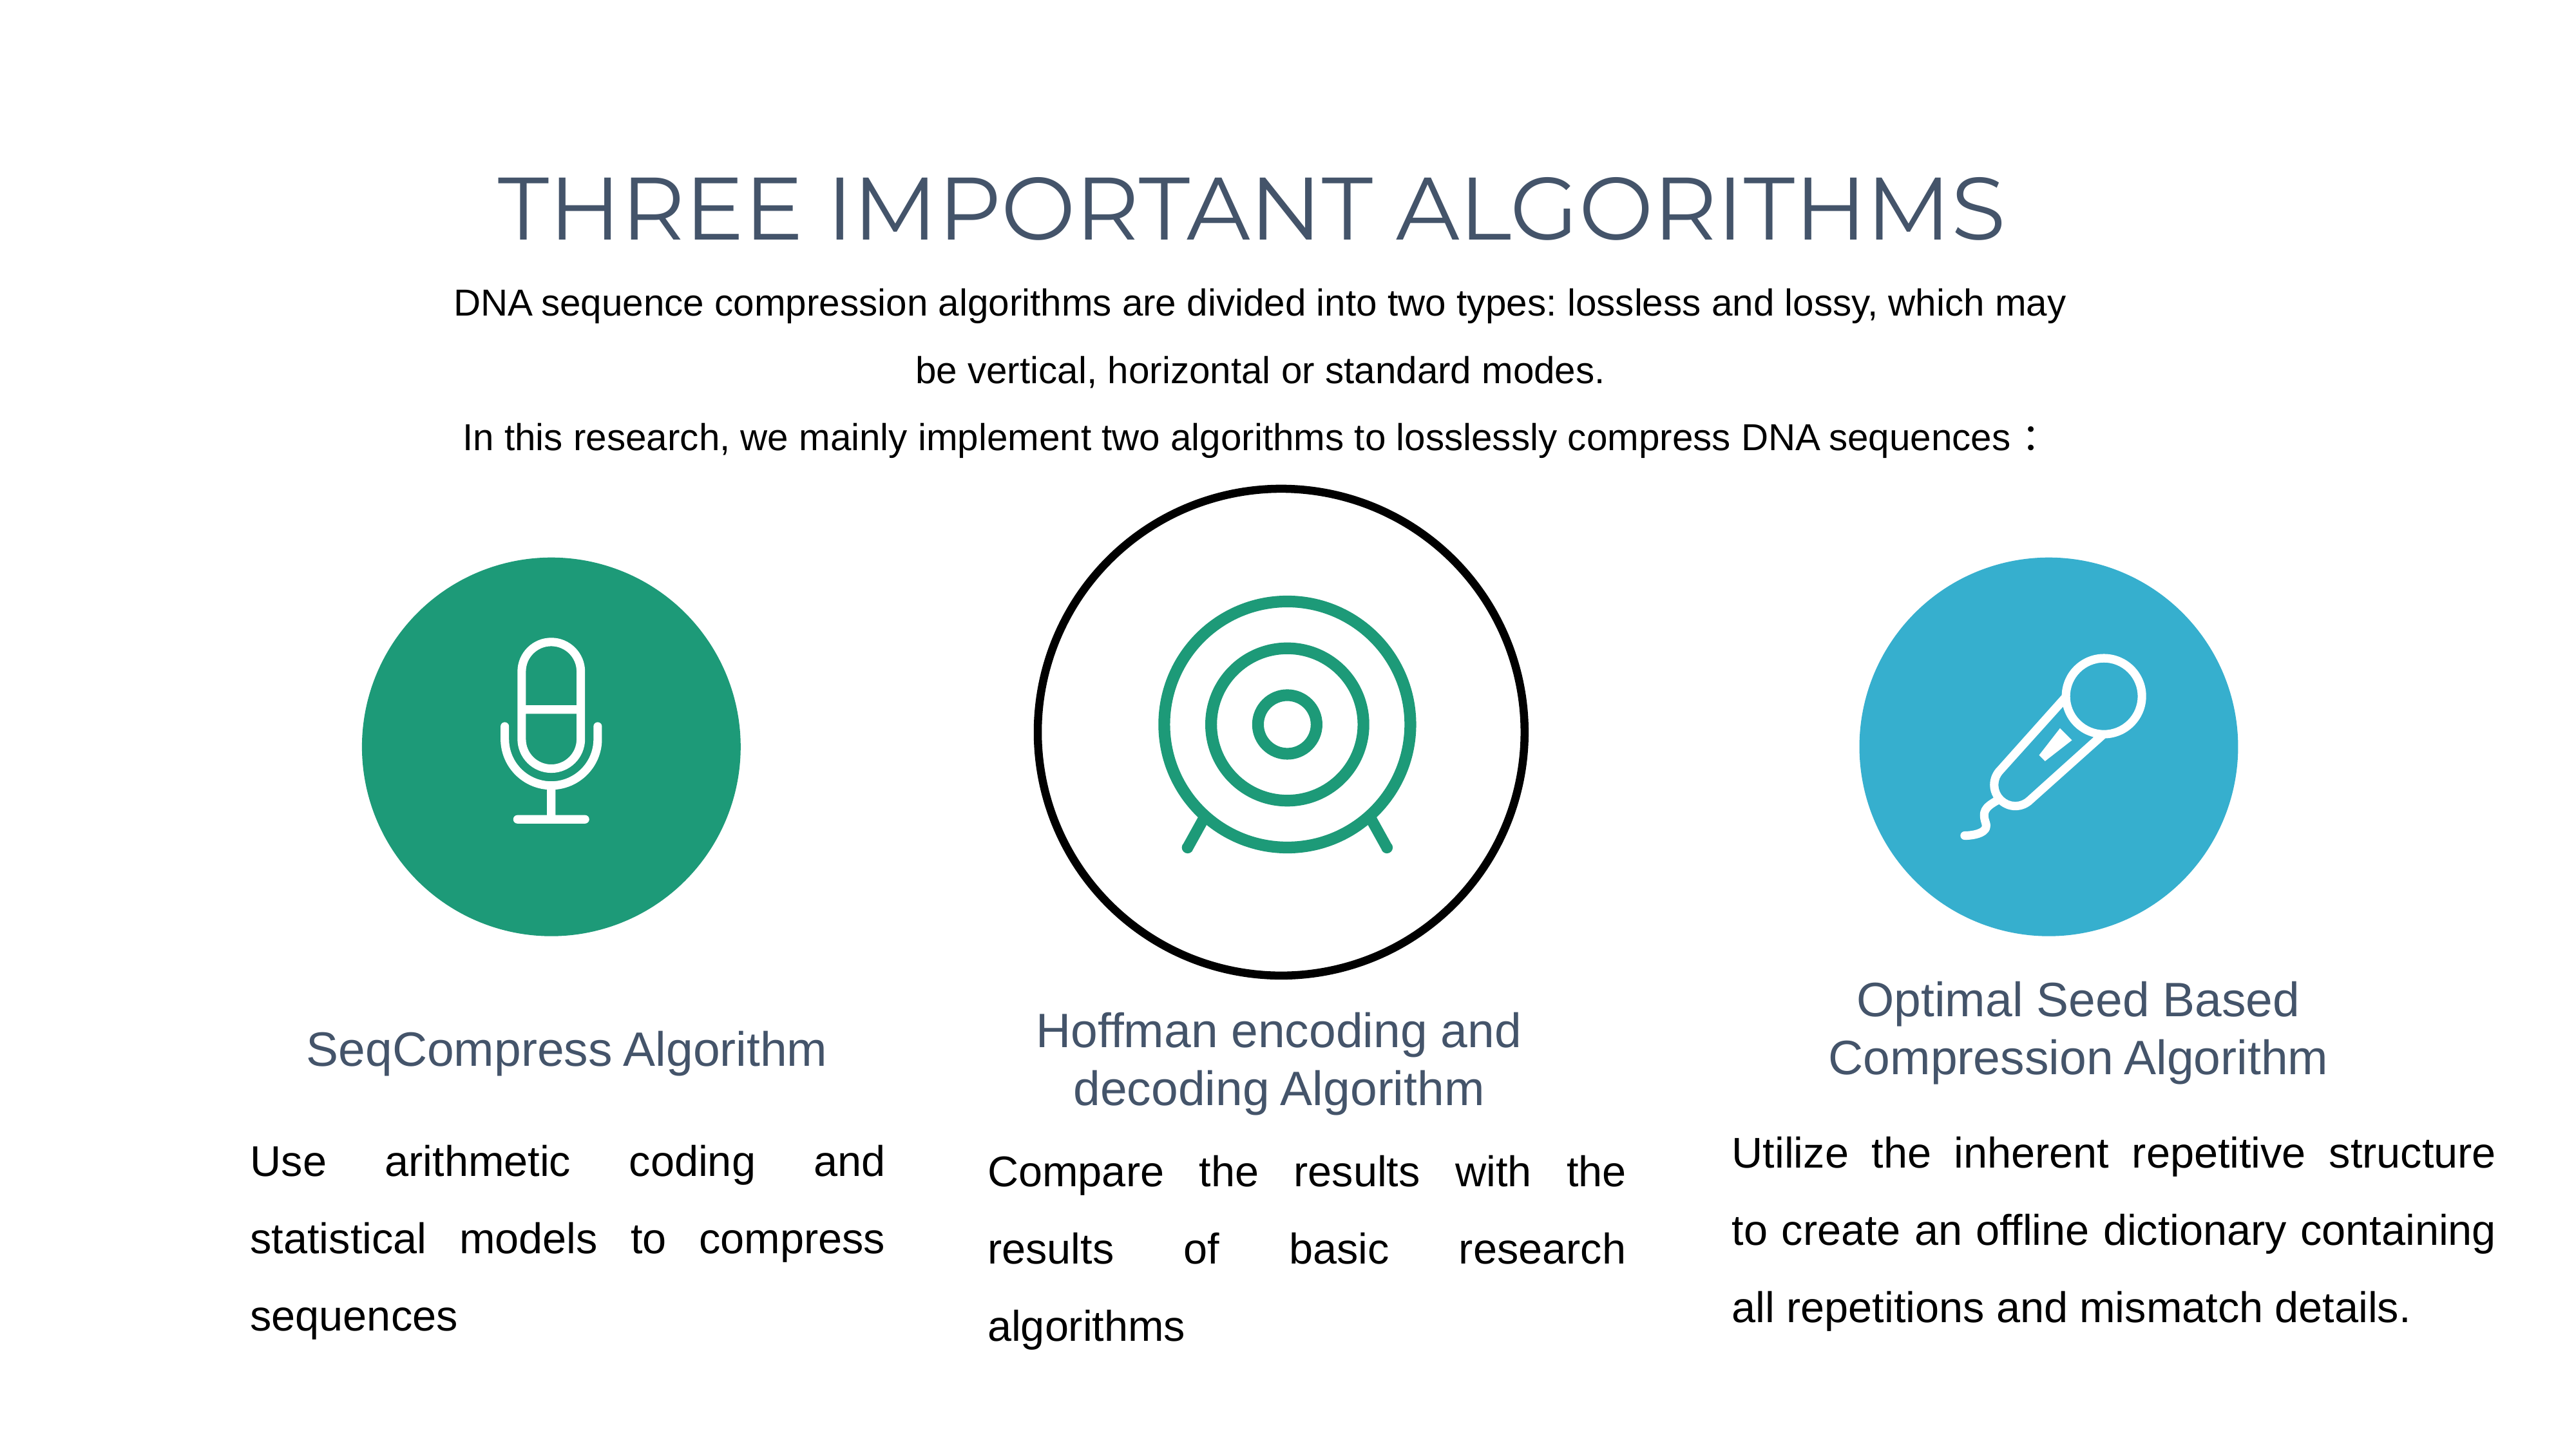

THREE IMPORTANT ALGORITHMS
DNA sequence compression algorithms are divided into two types: lossless and lossy, which may be vertical, horizontal or standard modes.
In this research, we mainly implement two algorithms to losslessly compress DNA sequences：

Optimal Seed Based Compression Algorithm
Hoffman encoding and decoding Algorithm
SeqCompress Algorithm
Utilize the inherent repetitive structure to create an offline dictionary containing all repetitions and mismatch details.
Use arithmetic coding and statistical models to compress sequences
Compare the results with the results of basic research algorithms